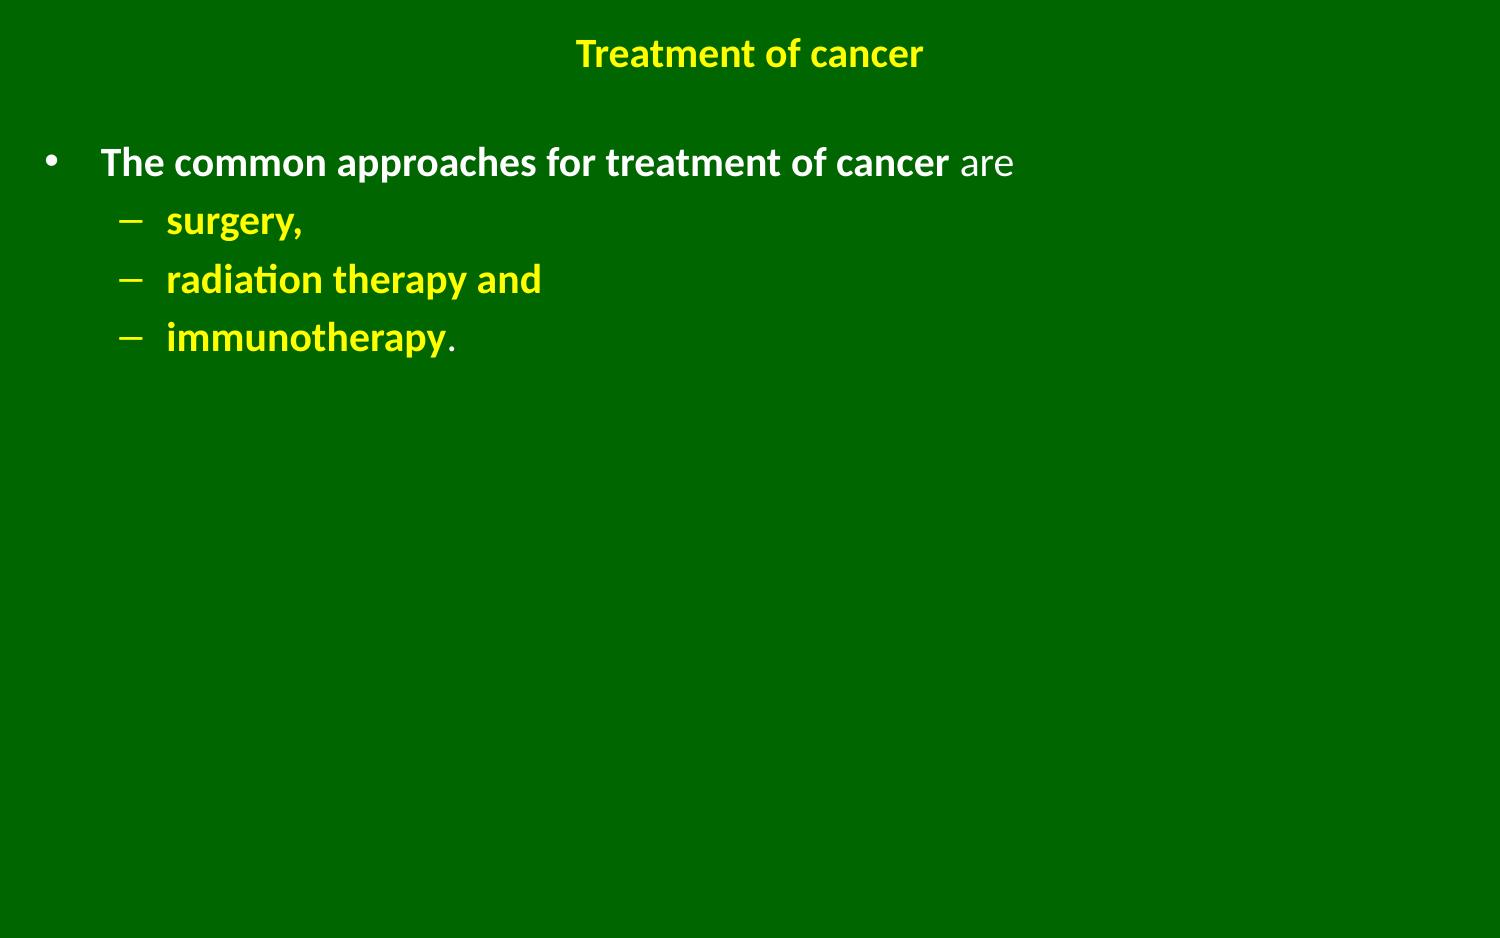

# Treatment of cancer
The common approaches for treatment of cancer are
surgery,
radiation therapy and
immunotherapy.